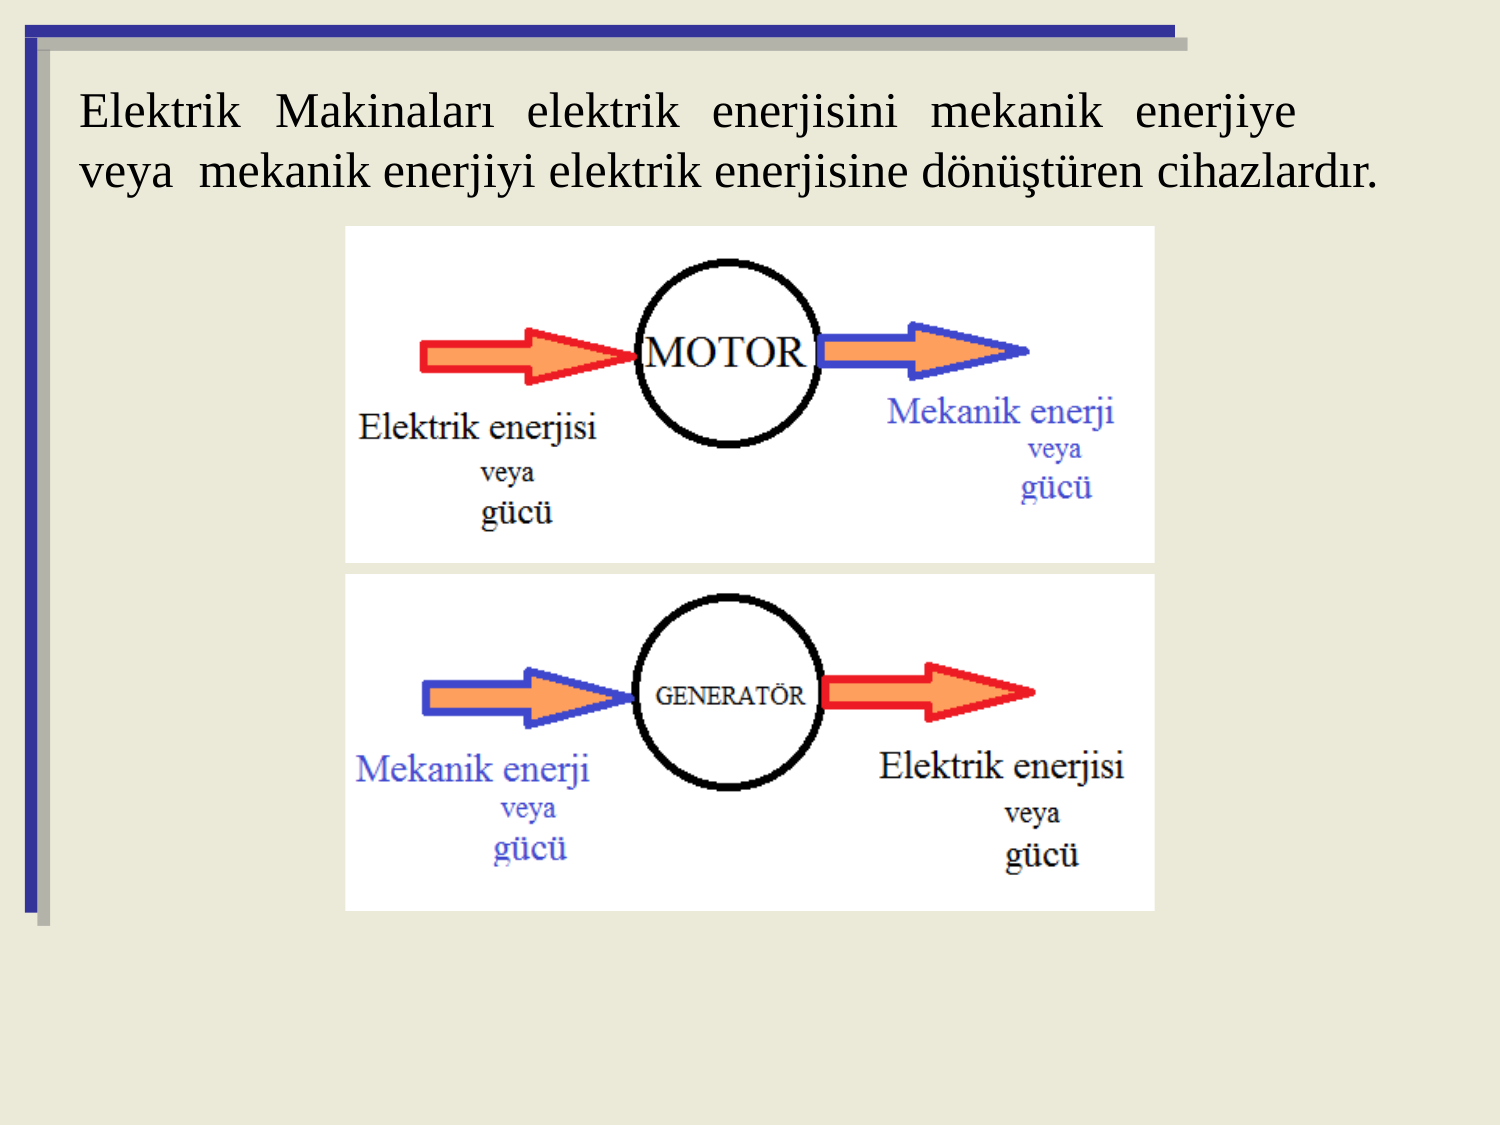

Elektrik	Makinaları	elektrik	enerjisini	mekanik	enerjiye	veya  mekanik enerjiyi elektrik enerjisine dönüştüren cihazlardır.